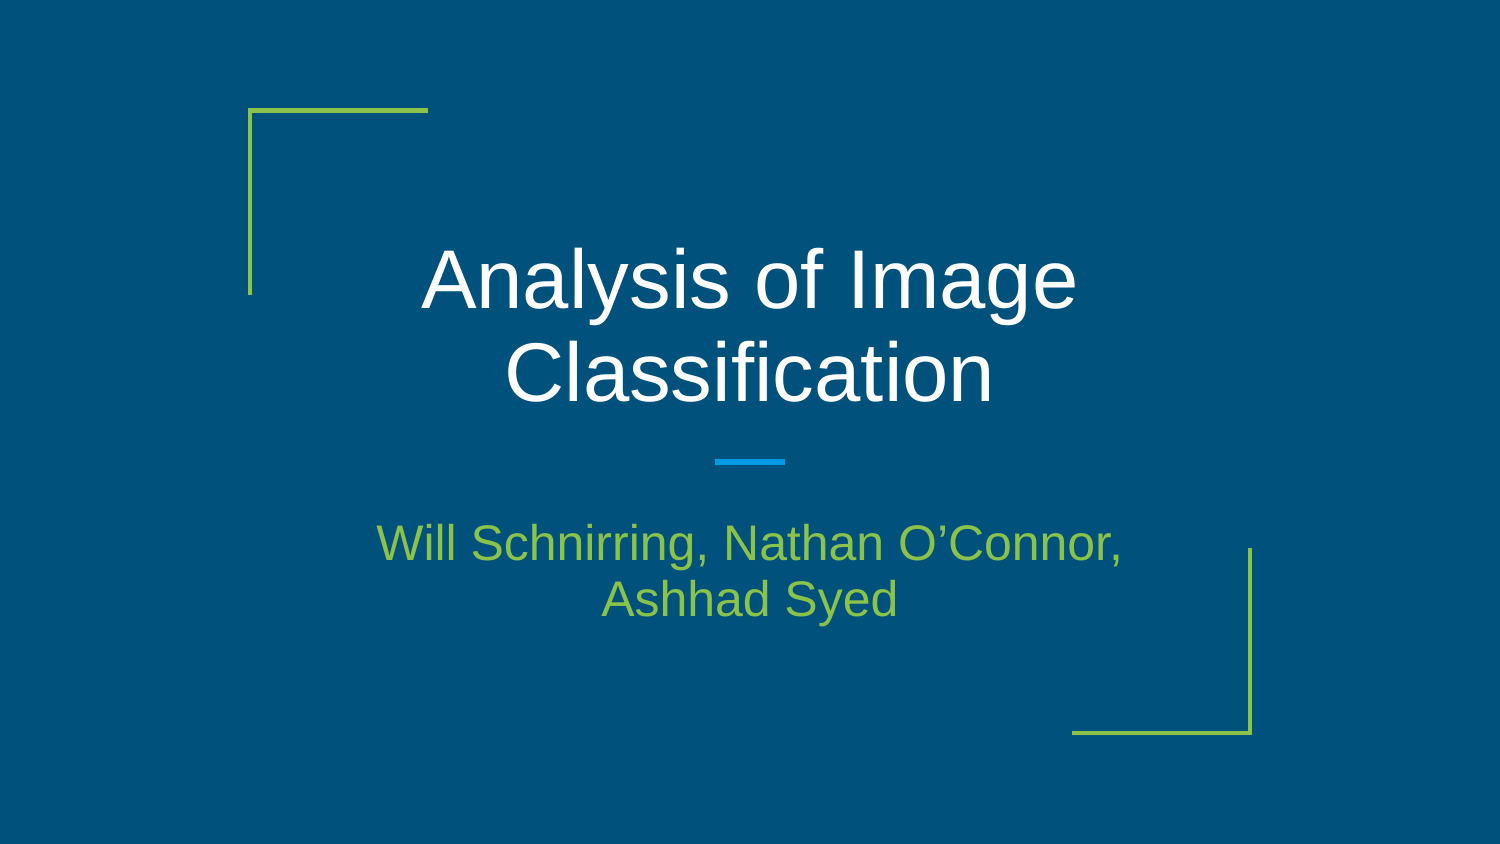

# Analysis of Image Classification
Will Schnirring, Nathan O’Connor, Ashhad Syed